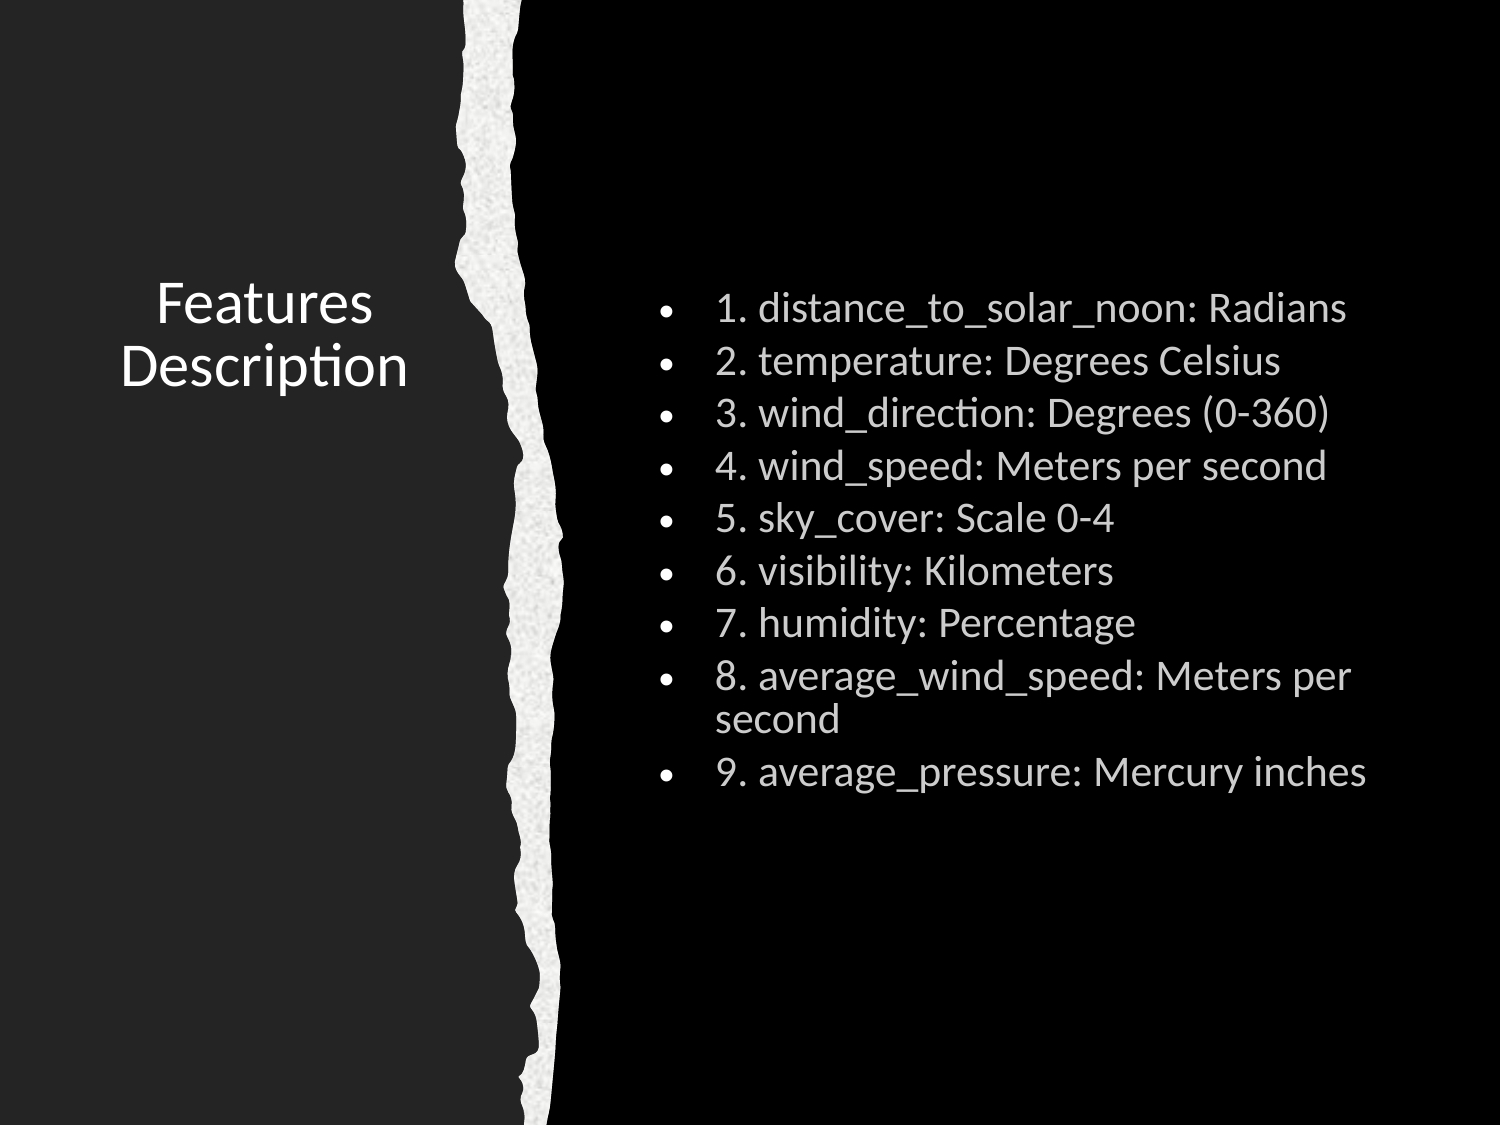

# Features Description
1. distance_to_solar_noon: Radians
2. temperature: Degrees Celsius
3. wind_direction: Degrees (0-360)
4. wind_speed: Meters per second
5. sky_cover: Scale 0-4
6. visibility: Kilometers
7. humidity: Percentage
8. average_wind_speed: Meters per second
9. average_pressure: Mercury inches